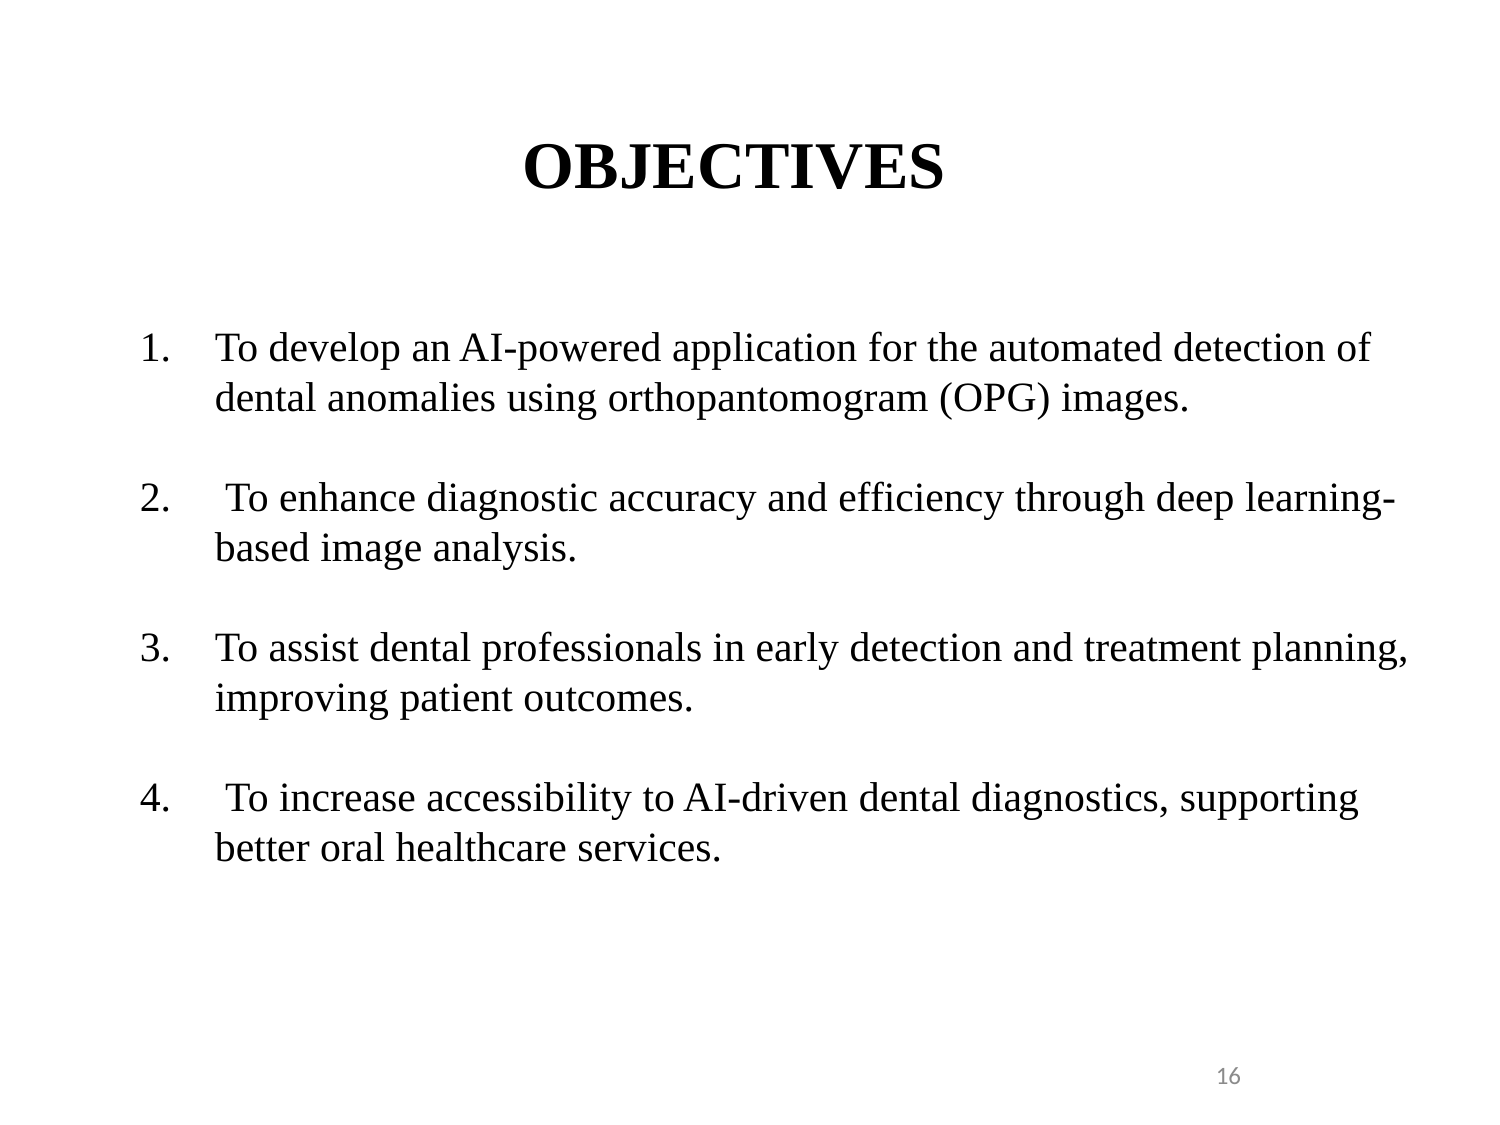

# OBJECTIVES
To develop an AI-powered application for the automated detection of dental anomalies using orthopantomogram (OPG) images.

 To enhance diagnostic accuracy and efficiency through deep learning-based image analysis.

To assist dental professionals in early detection and treatment planning, improving patient outcomes.

 To increase accessibility to AI-driven dental diagnostics, supporting better oral healthcare services.
16